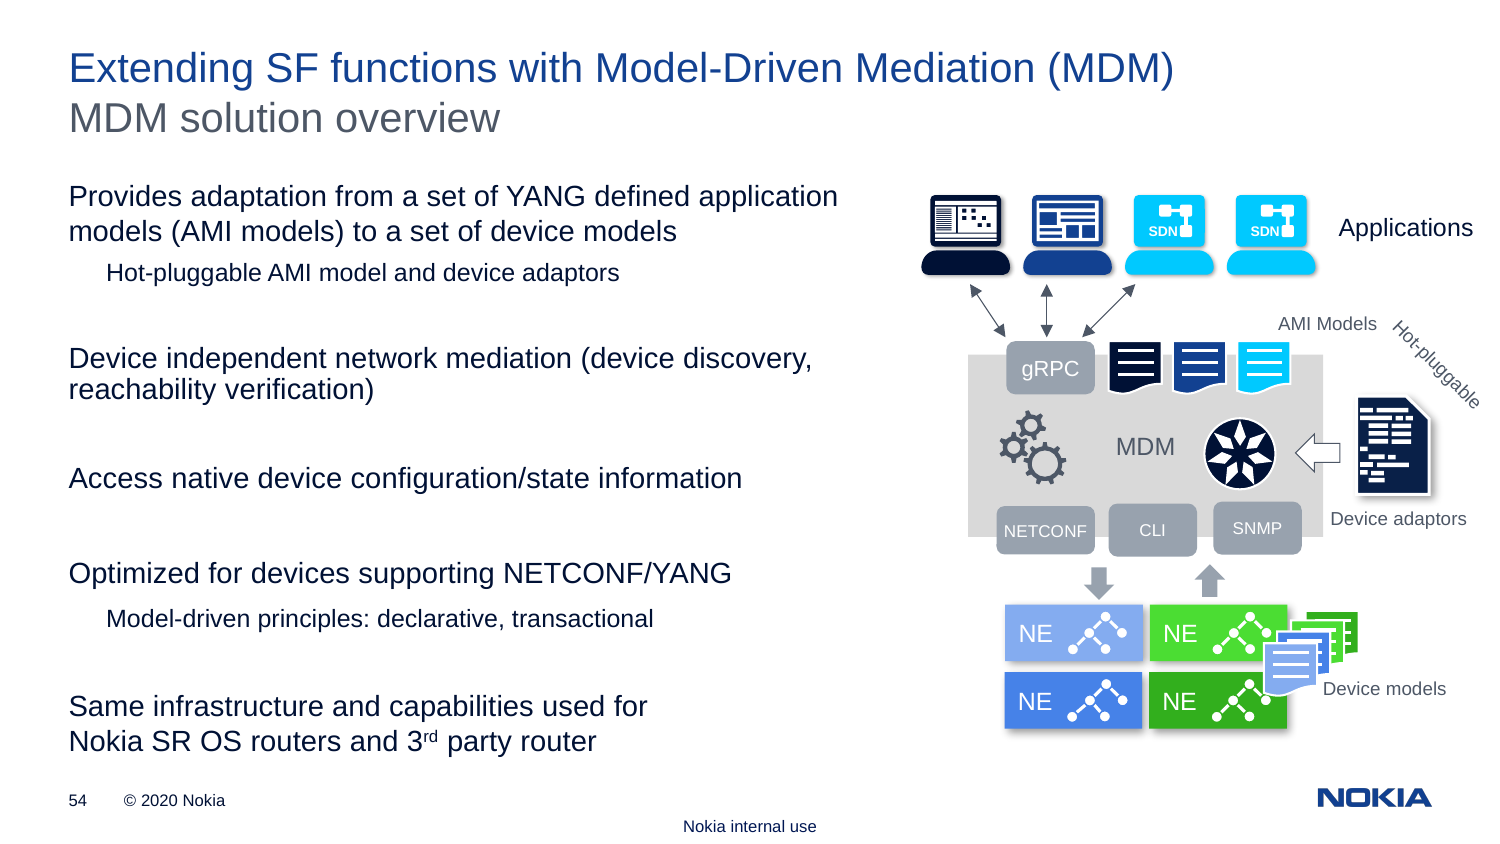

Extending SF functions with Model-Driven Mediation (MDM)
MDM solution overview

Provides adaptation from a set of YANG defined application models (AMI models) to a set of device models
Hot-pluggable AMI model and device adaptors

Device independent network mediation (device discovery, reachability verification)

Access native device configuration/state information

Optimized for devices supporting NETCONF/YANG
Model-driven principles: declarative, transactional

Same infrastructure and capabilities used for
Nokia SR OS routers and 3rd party router

SDN

SDN

Applications
AMI Models
gRPC

Hot-pluggable
MDM

Device adaptors
SNMP
CLI
NETCONF

NE

NE

Device models
NE

NE